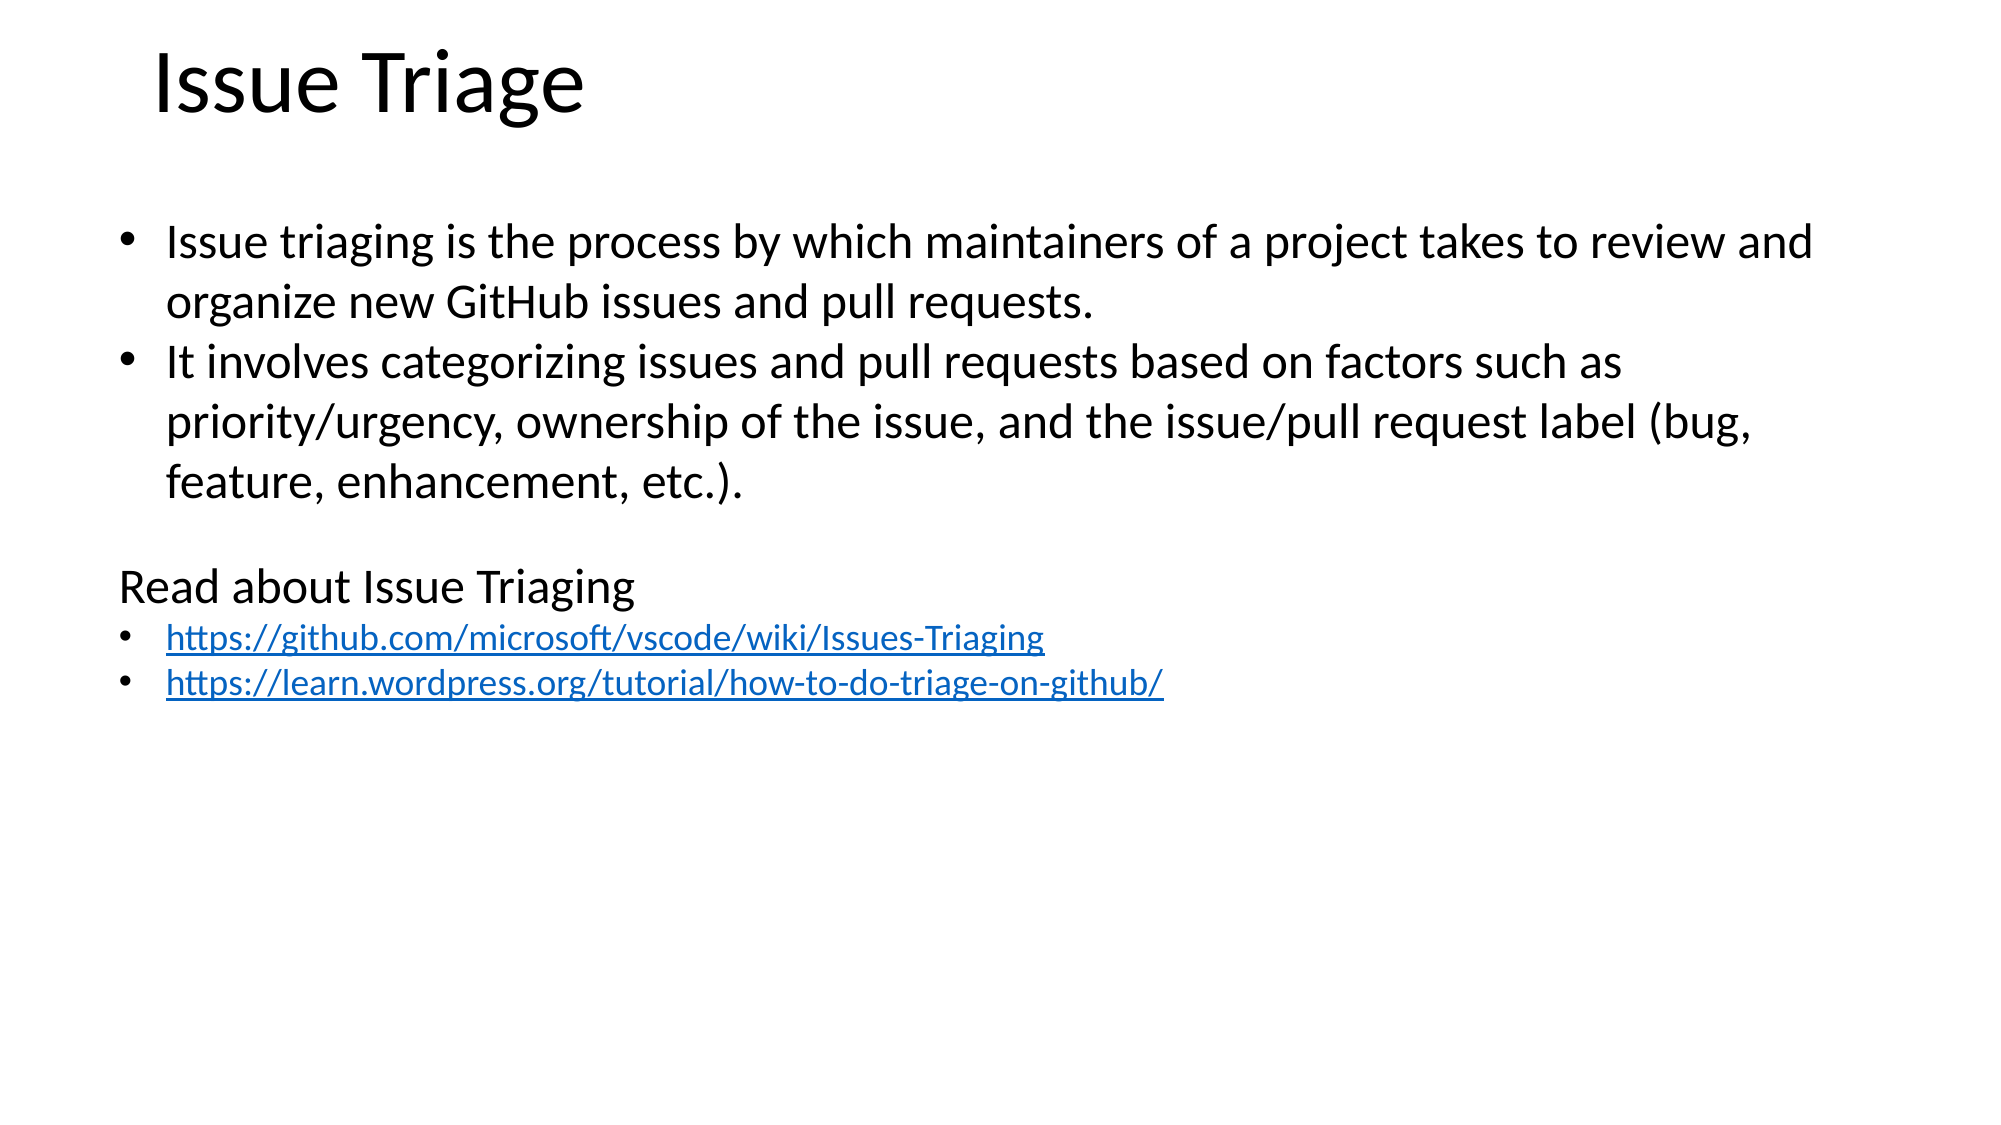

# Issue Triage
Issue triaging is the process by which maintainers of a project takes to review and organize new GitHub issues and pull requests.
It involves categorizing issues and pull requests based on factors such as priority/urgency, ownership of the issue, and the issue/pull request label (bug, feature, enhancement, etc.).

Read about Issue Triaging
https://github.com/microsoft/vscode/wiki/Issues-Triaging
https://learn.wordpress.org/tutorial/how-to-do-triage-on-github/